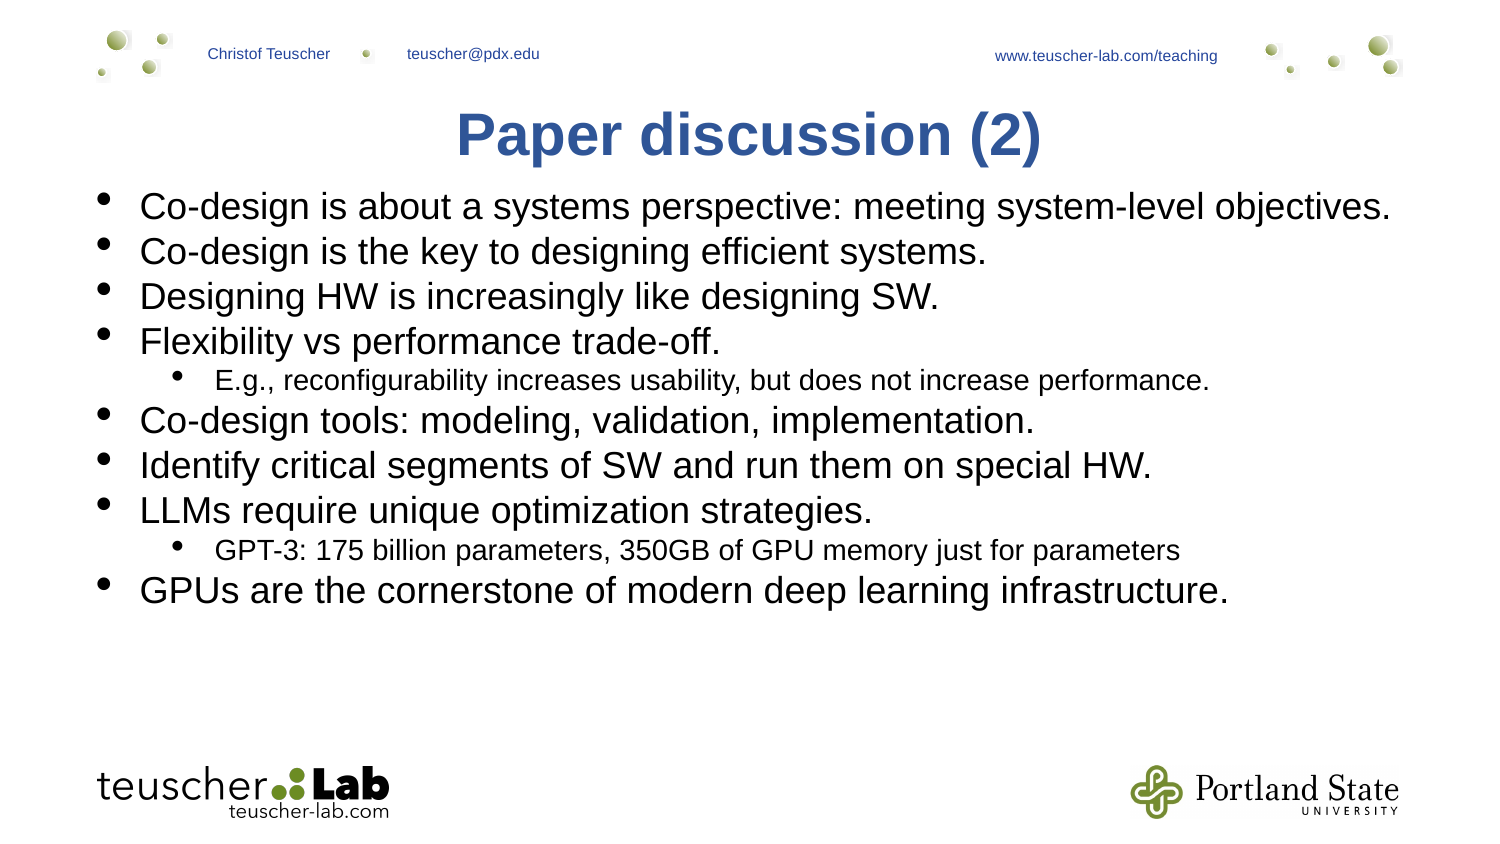

Paper discussion (2)
Co-design is about a systems perspective: meeting system-level objectives.
Co-design is the key to designing efficient systems.
Designing HW is increasingly like designing SW.
Flexibility vs performance trade-off.
E.g., reconfigurability increases usability, but does not increase performance.
Co-design tools: modeling, validation, implementation.
Identify critical segments of SW and run them on special HW.
LLMs require unique optimization strategies.
GPT-3: 175 billion parameters, 350GB of GPU memory just for parameters
GPUs are the cornerstone of modern deep learning infrastructure.